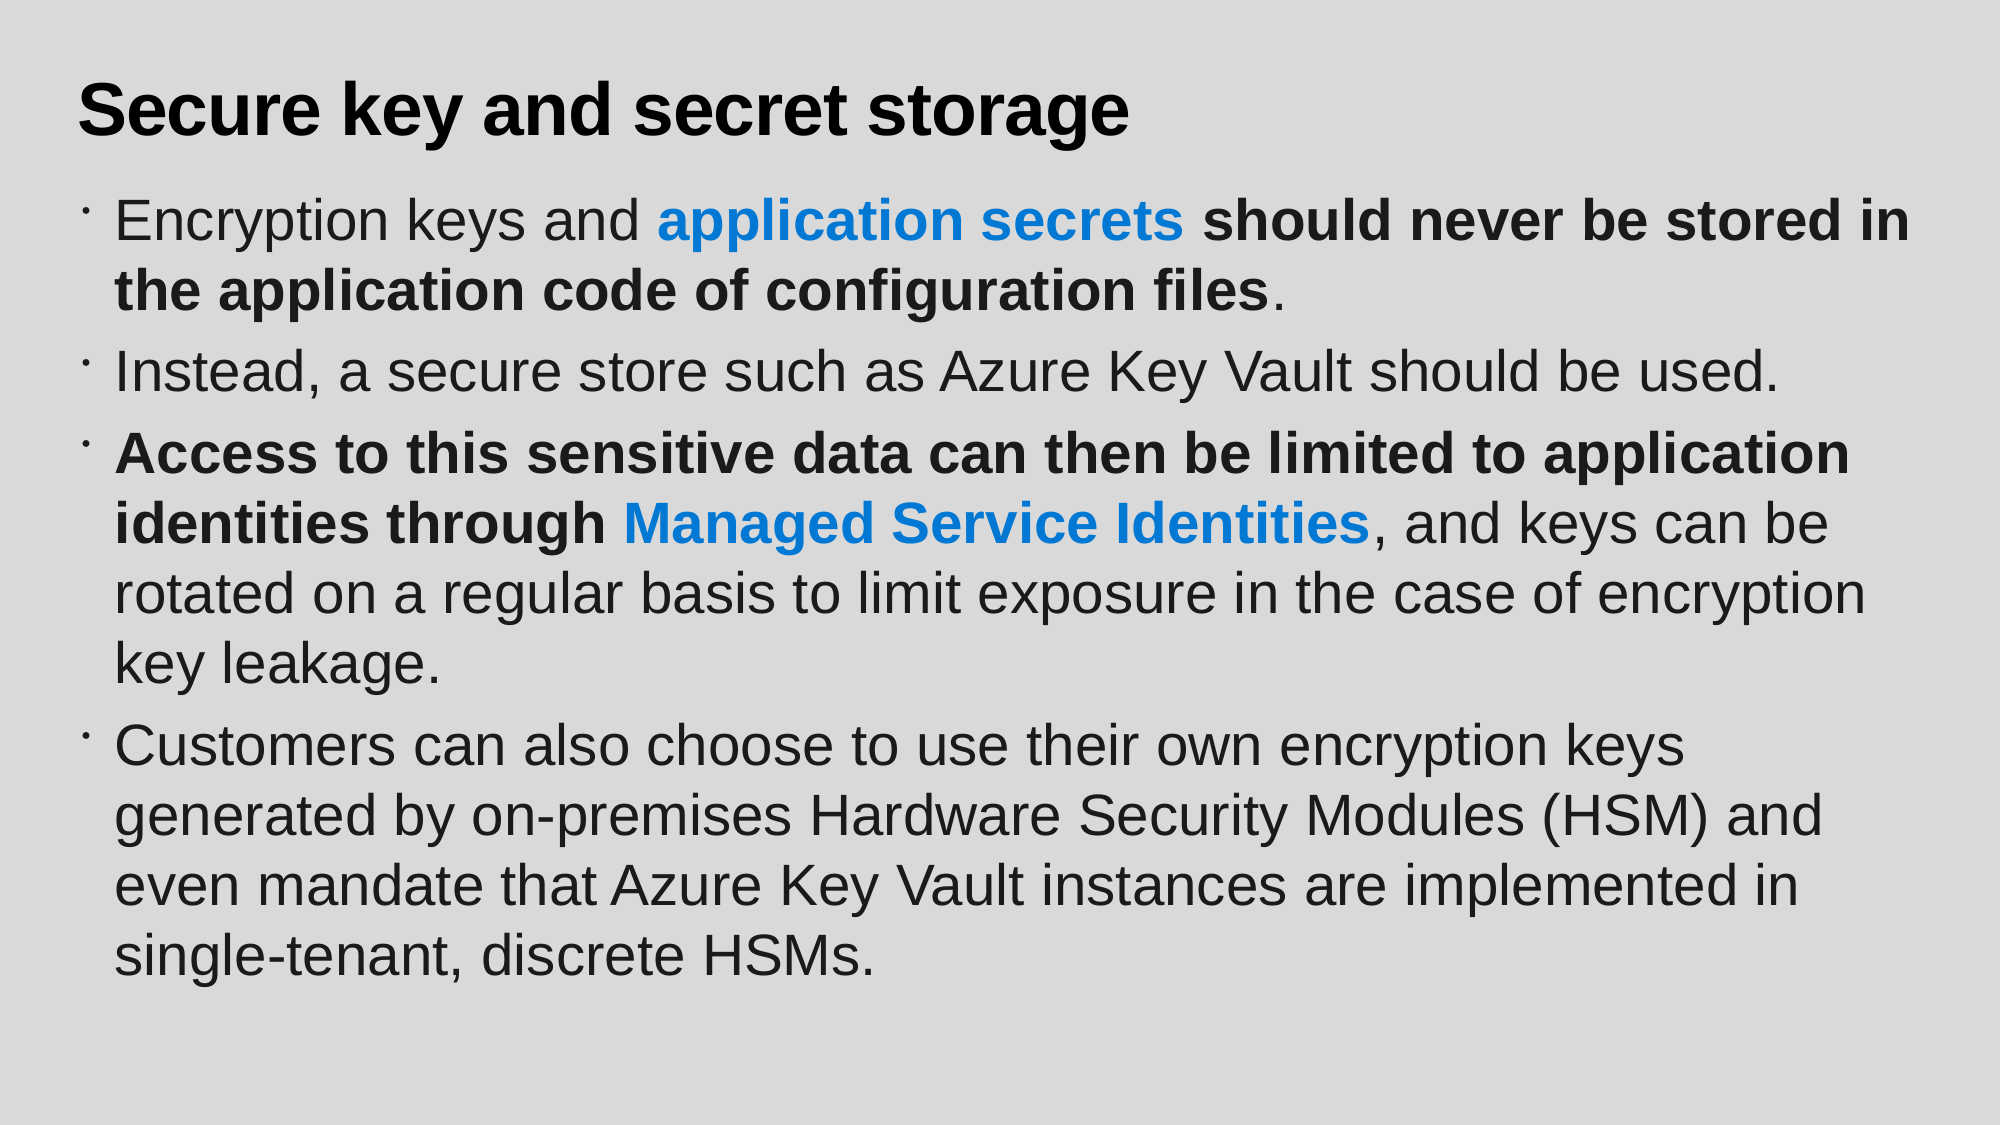

# Secure key and secret storage
Encryption keys and application secrets should never be stored in the application code of configuration files.
Instead, a secure store such as Azure Key Vault should be used.
Access to this sensitive data can then be limited to application identities through Managed Service Identities, and keys can be rotated on a regular basis to limit exposure in the case of encryption key leakage.
Customers can also choose to use their own encryption keys generated by on-premises Hardware Security Modules (HSM) and even mandate that Azure Key Vault instances are implemented in single-tenant, discrete HSMs.